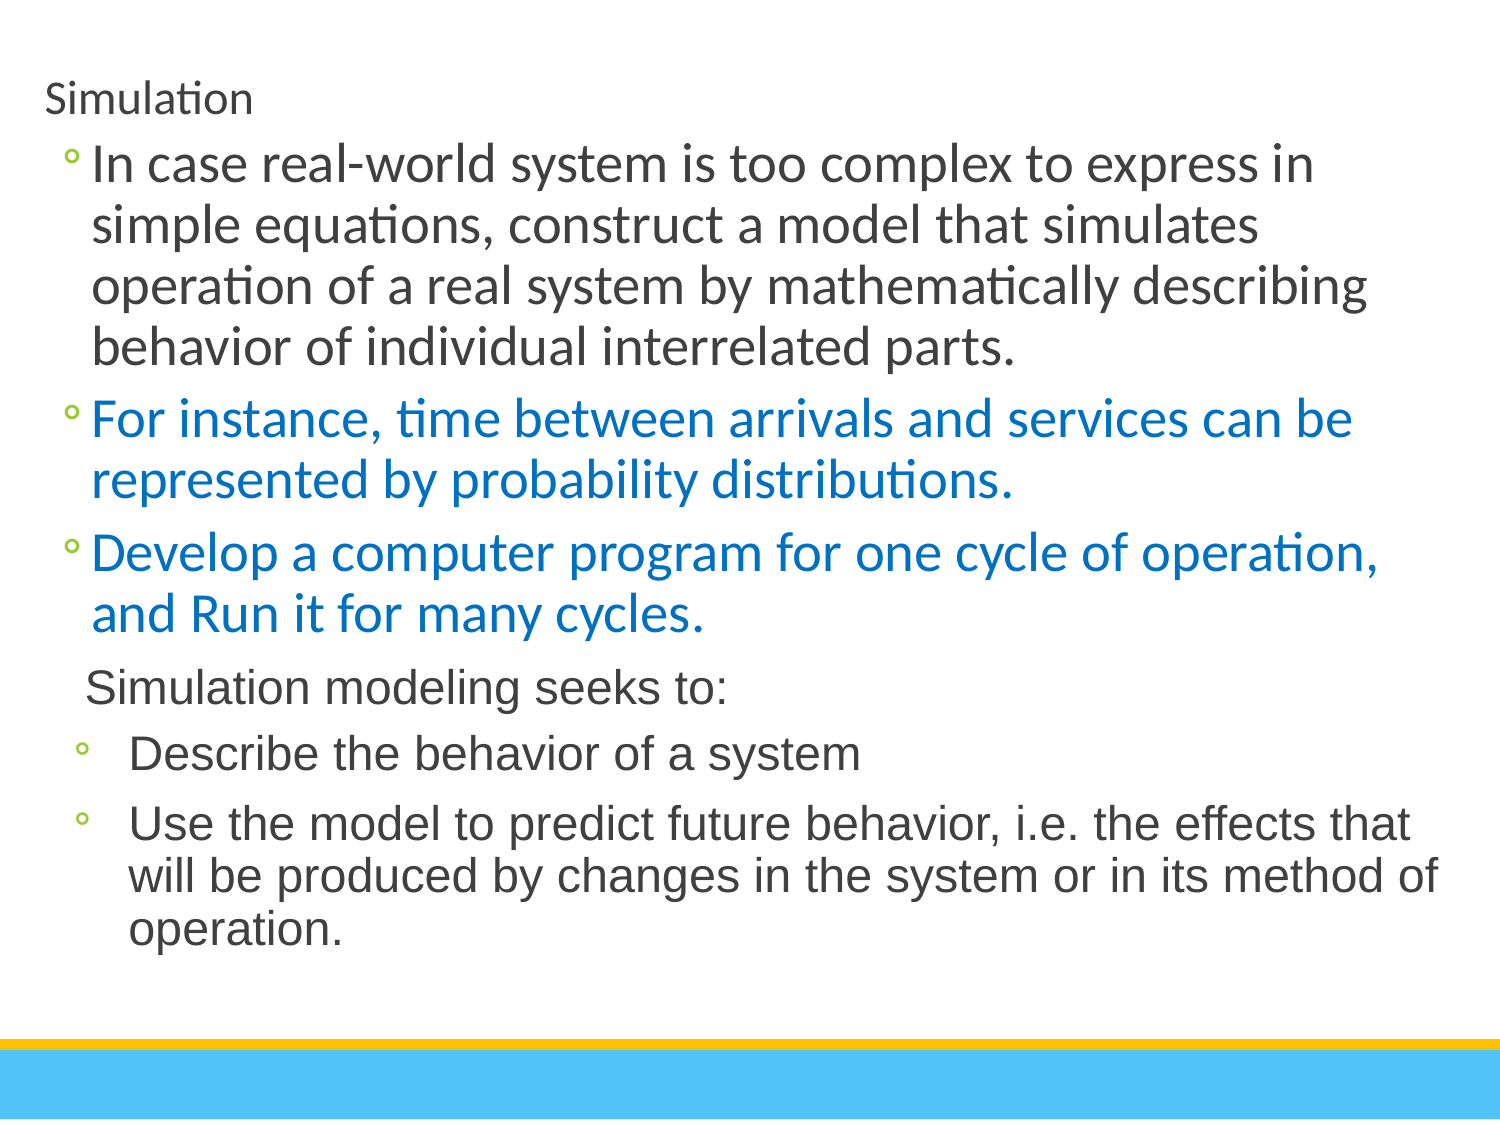

Simulation
In case real-world system is too complex to express in simple equations, construct a model that simulates operation of a real system by mathematically describing behavior of individual interrelated parts.
For instance, time between arrivals and services can be represented by probability distributions.
Develop a computer program for one cycle of operation, and Run it for many cycles.
	Simulation modeling seeks to:
Describe the behavior of a system
Use the model to predict future behavior, i.e. the effects that will be produced by changes in the system or in its method of operation.